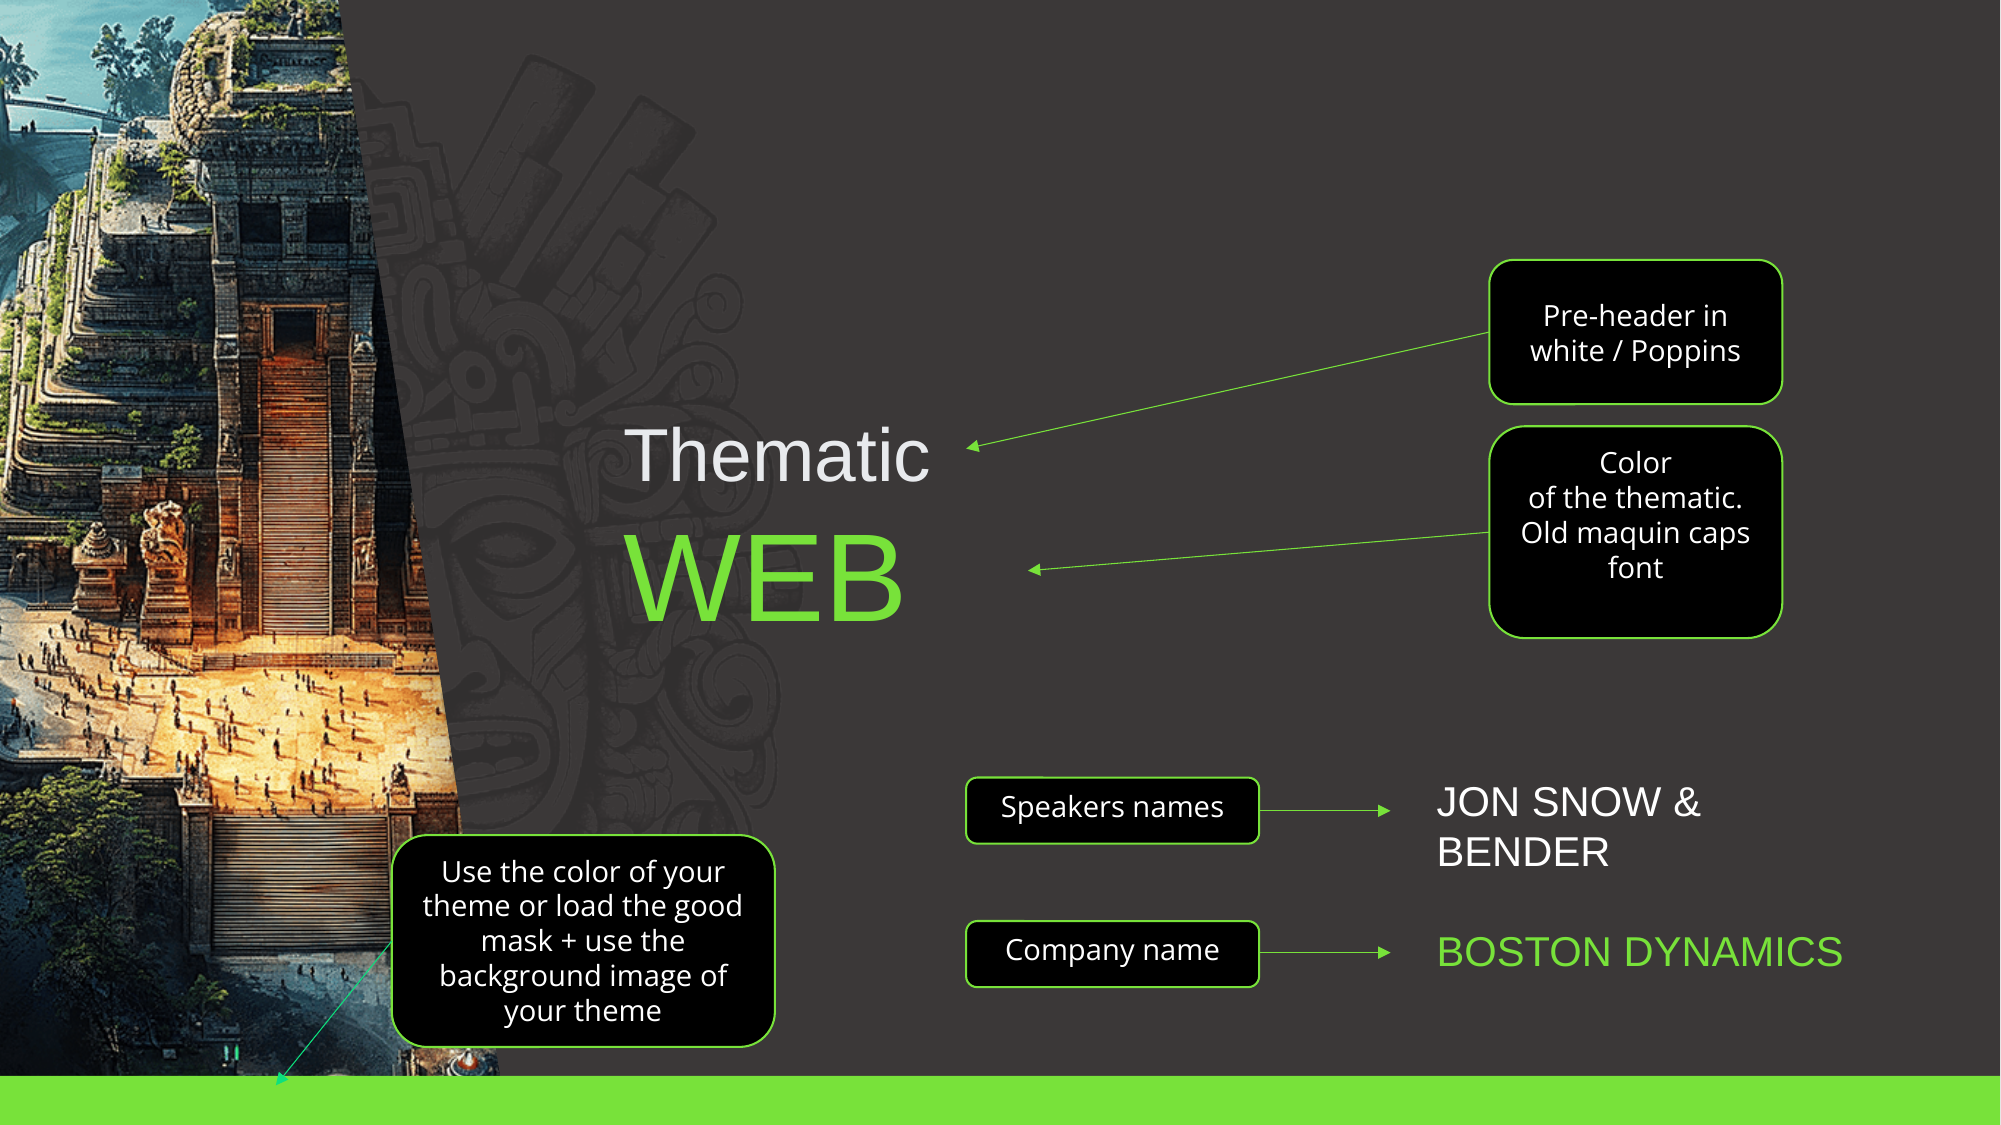

Pre-header in white / Poppins
Thematic
WEB
Color
of the thematic. Old maquin caps font
JON SNOW &
BENDER

BOSTON DYNAMICS

Speakers names
Use the color of your theme or load the good mask + use the background image of your theme
Company name